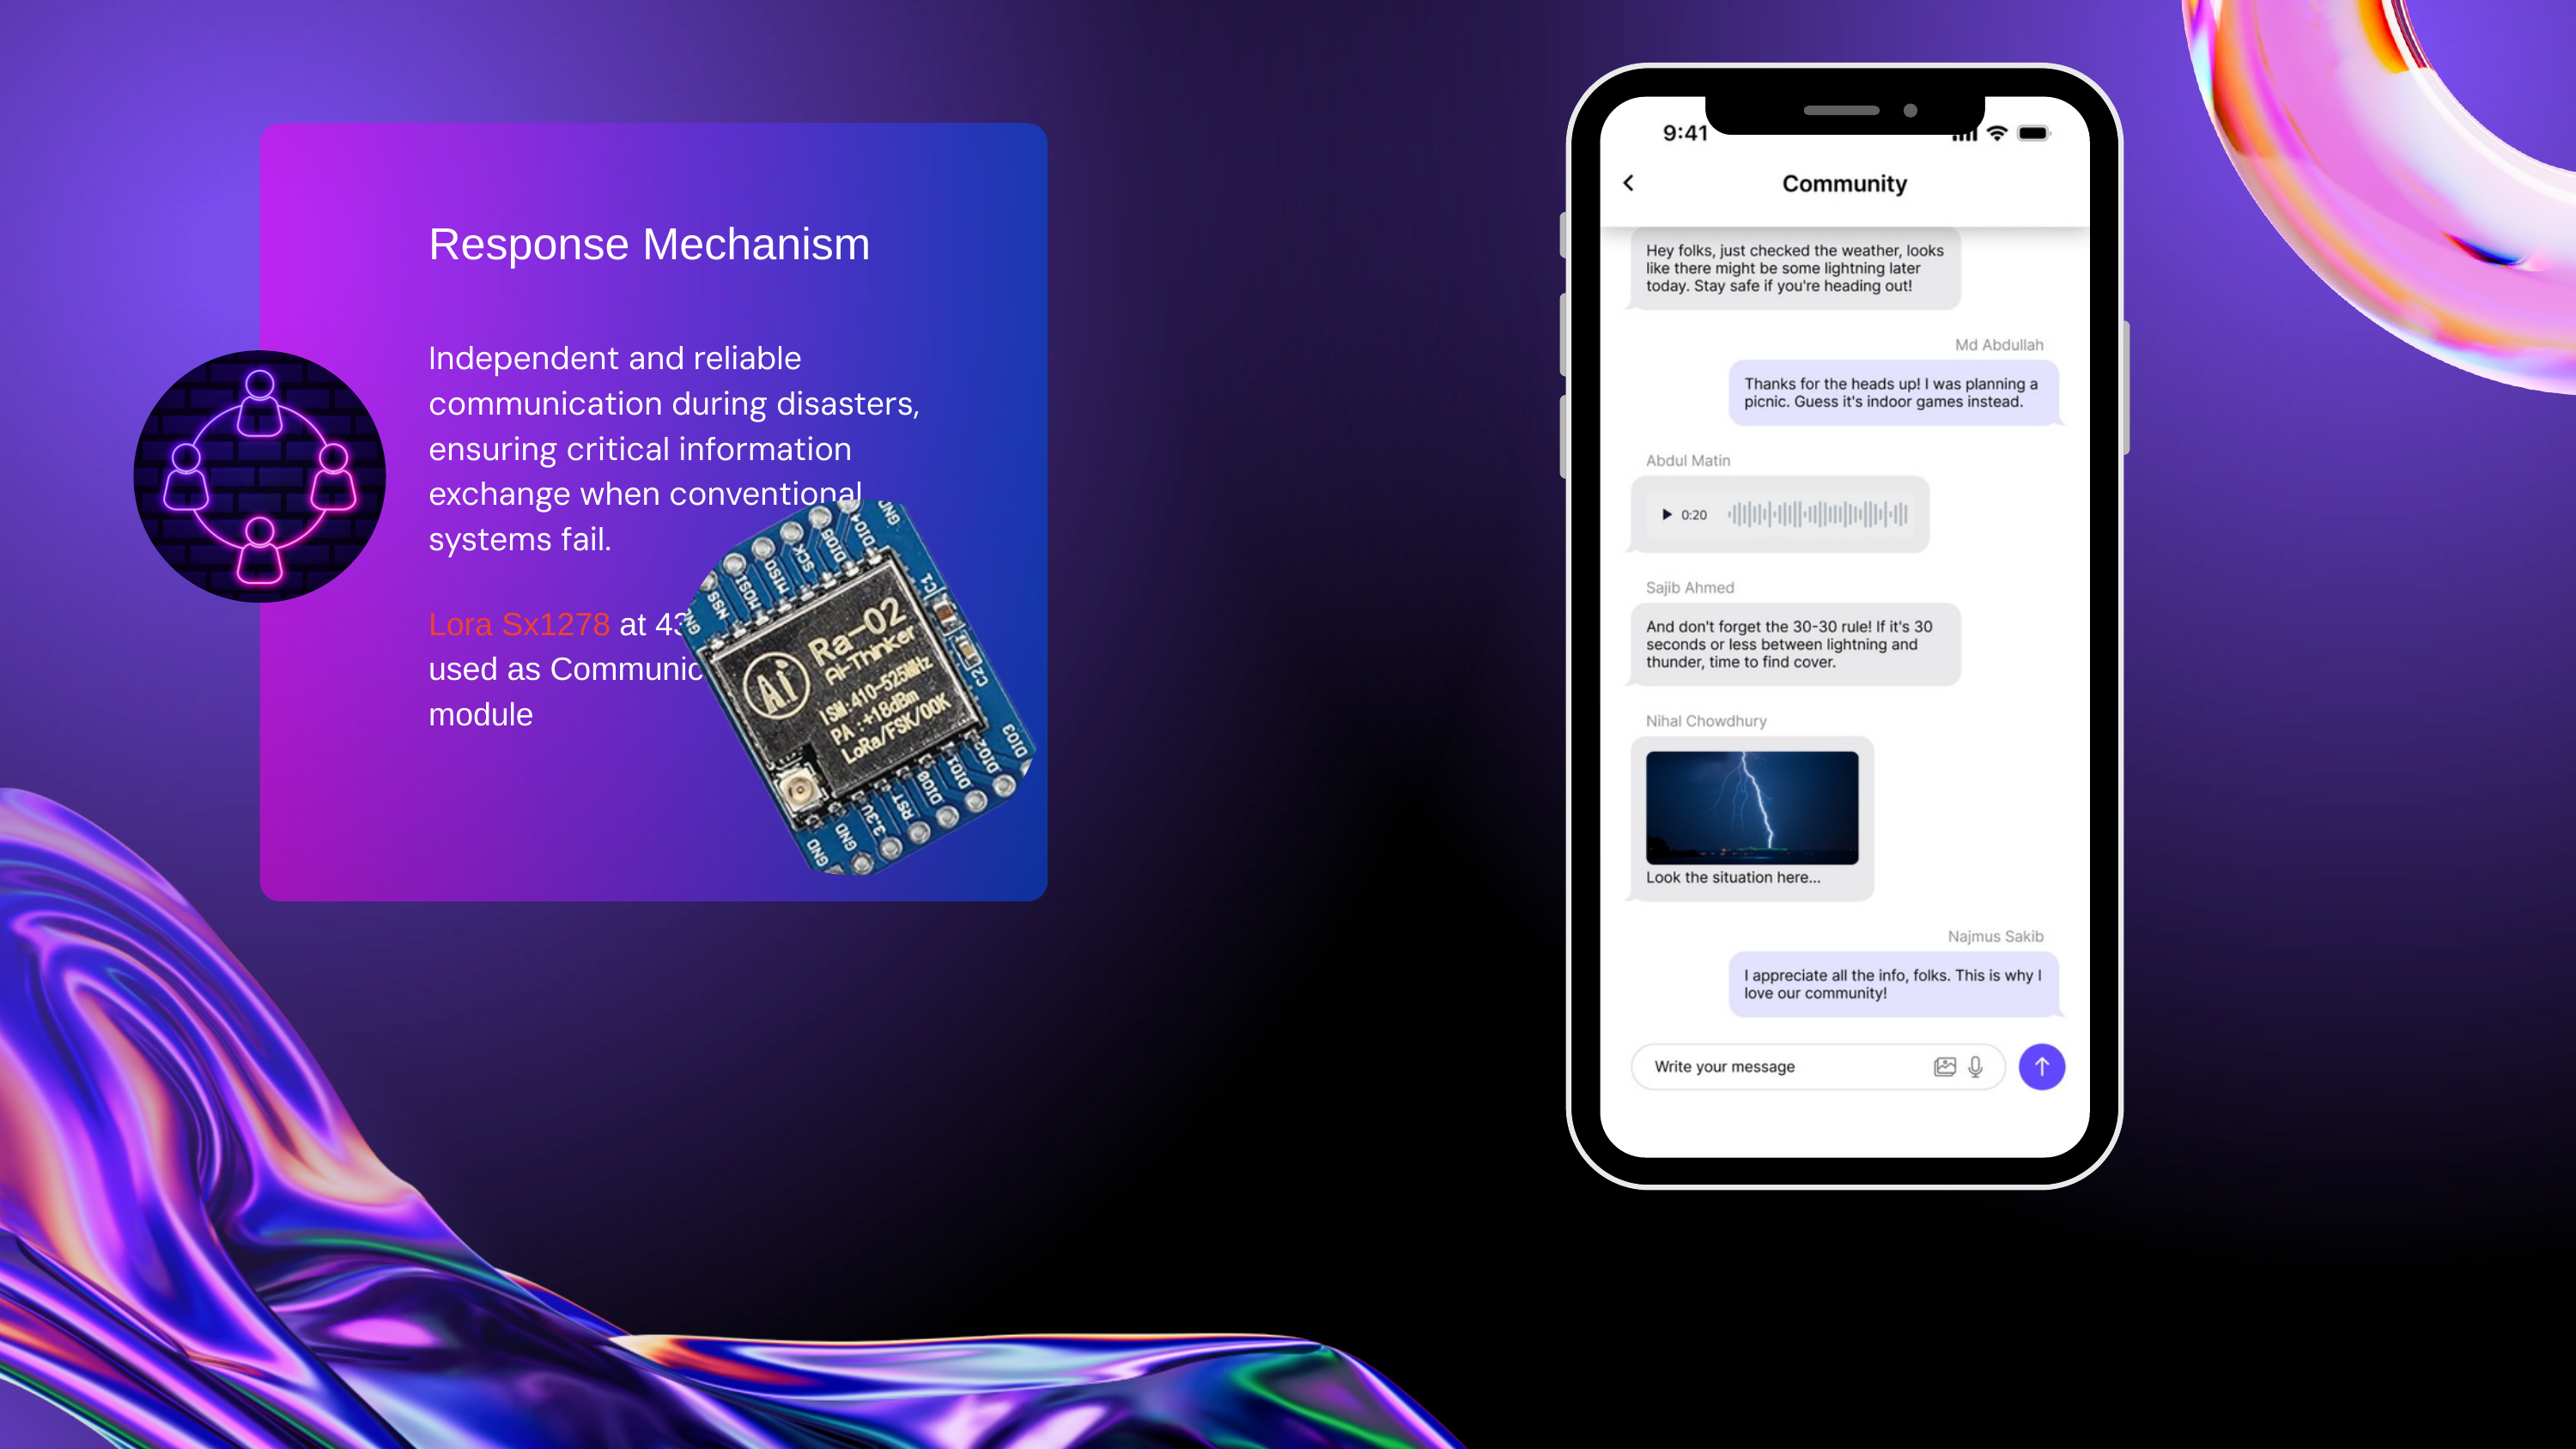

Response Mechanism

Independent and reliable communication during disasters, ensuring critical information exchange when conventional systems fail.

Lora Sx1278 at 433MHz used as Communication module